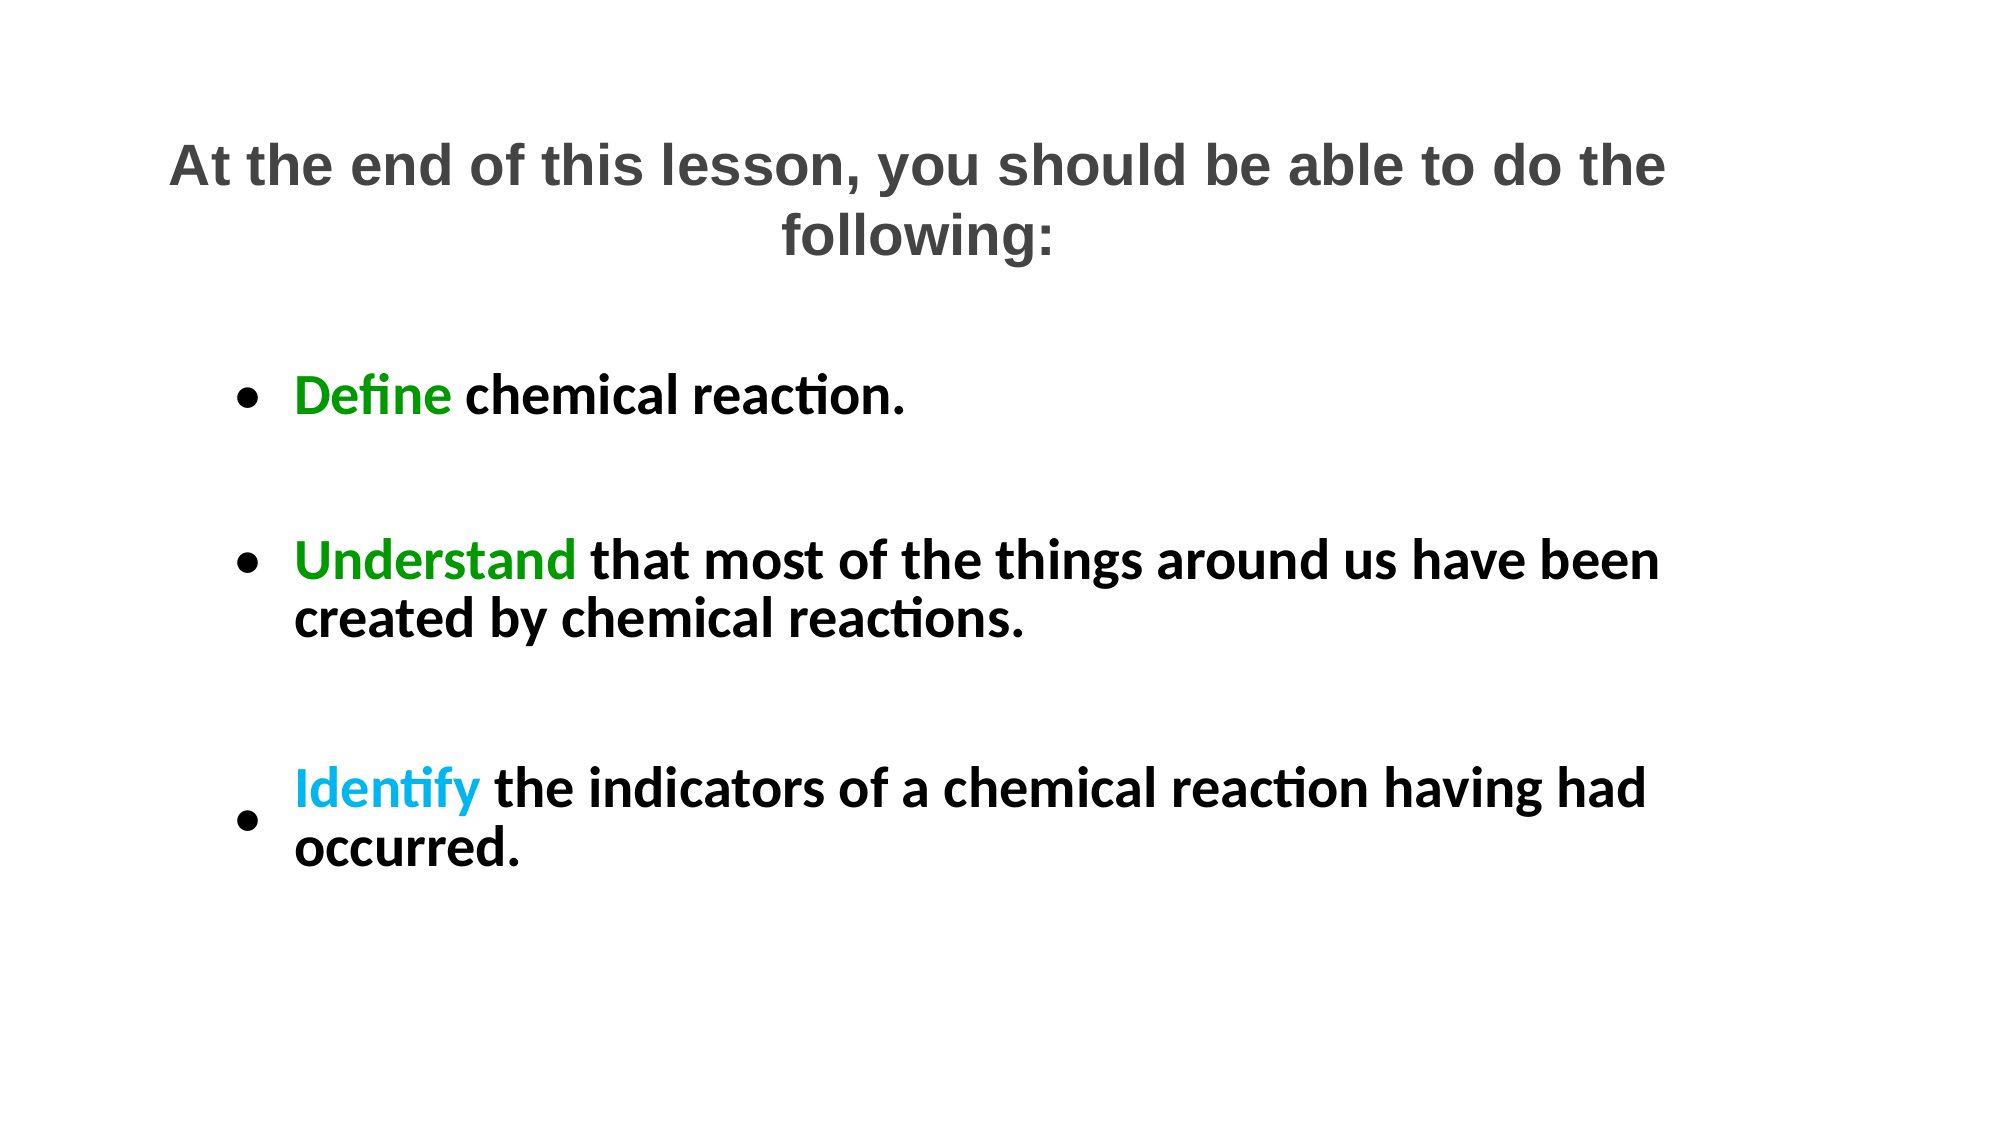

At the end of this lesson, you should be able to do the following:
| • | Define chemical reaction. |
| --- | --- |
| • | Understand that most of the things around us have been created by chemical reactions. |
| • | Identify the indicators of a chemical reaction having had occurred. |